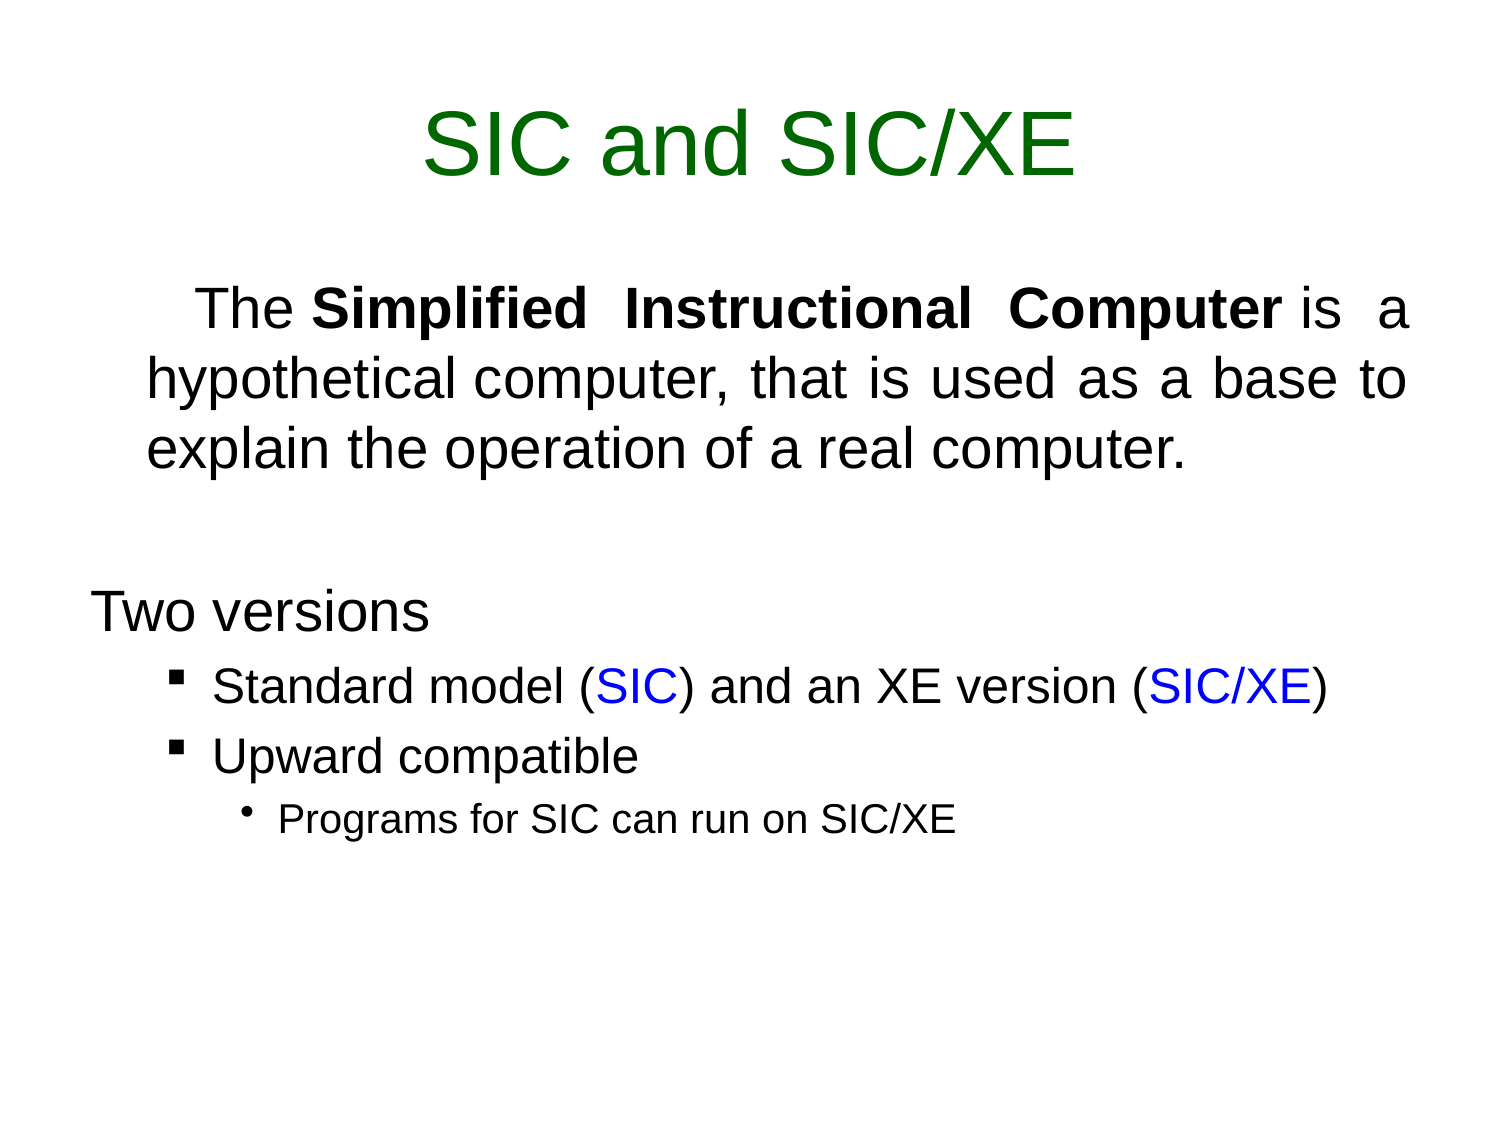

# SIC and SIC/XE
   The Simplified Instructional Computer is a hypothetical computer, that is used as a base to explain the operation of a real computer.

Two versions
Standard model (SIC) and an XE version (SIC/XE)
Upward compatible
Programs for SIC can run on SIC/XE